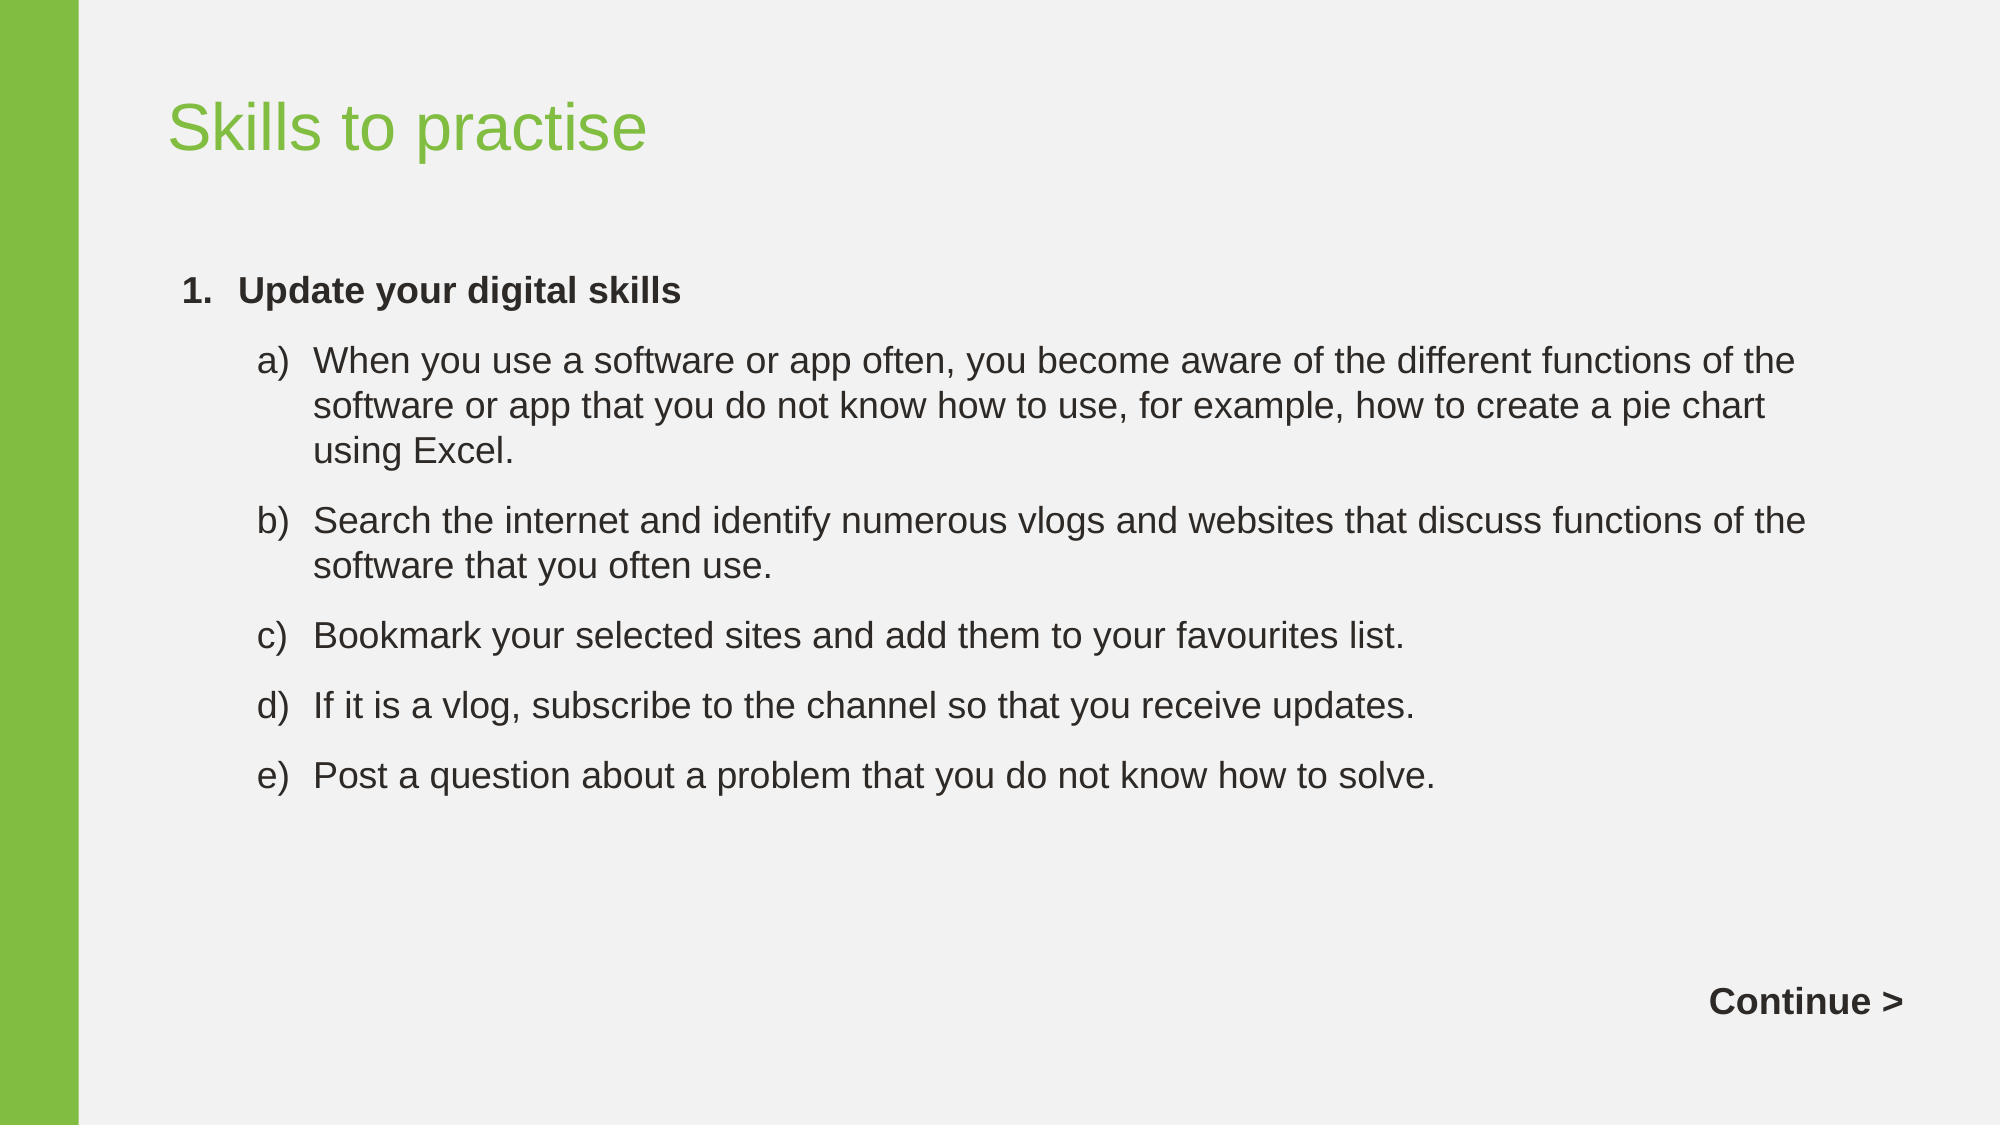

Skills to practise
Update your digital skills
When you use a software or app often, you become aware of the different functions of the software or app that you do not know how to use, for example, how to create a pie chart using Excel.
Search the internet and identify numerous vlogs and websites that discuss functions of the software that you often use.
Bookmark your selected sites and add them to your favourites list.
If it is a vlog, subscribe to the channel so that you receive updates.
Post a question about a problem that you do not know how to solve.
Continue >